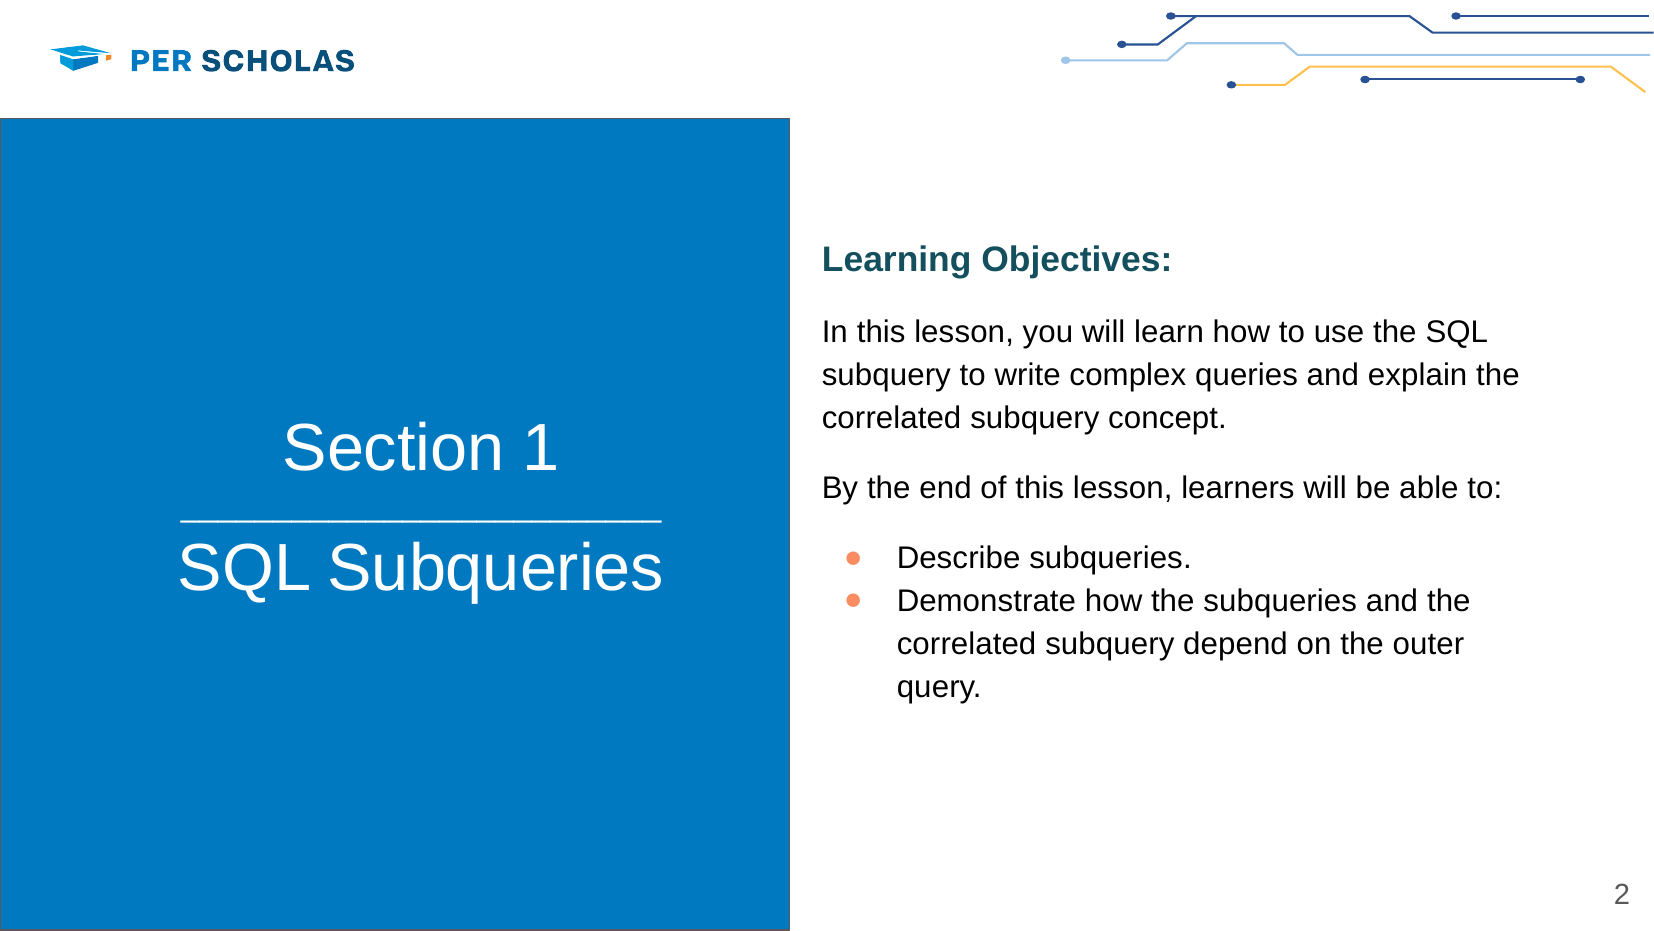

2
Learning Objectives:
In this lesson, you will learn how to use the SQL subquery to write complex queries and explain the correlated subquery concept.
By the end of this lesson, learners will be able to:
Describe subqueries.
Demonstrate how the subqueries and the correlated subquery depend on the outer query.
Section 1
__________________________
SQL Subqueries
2